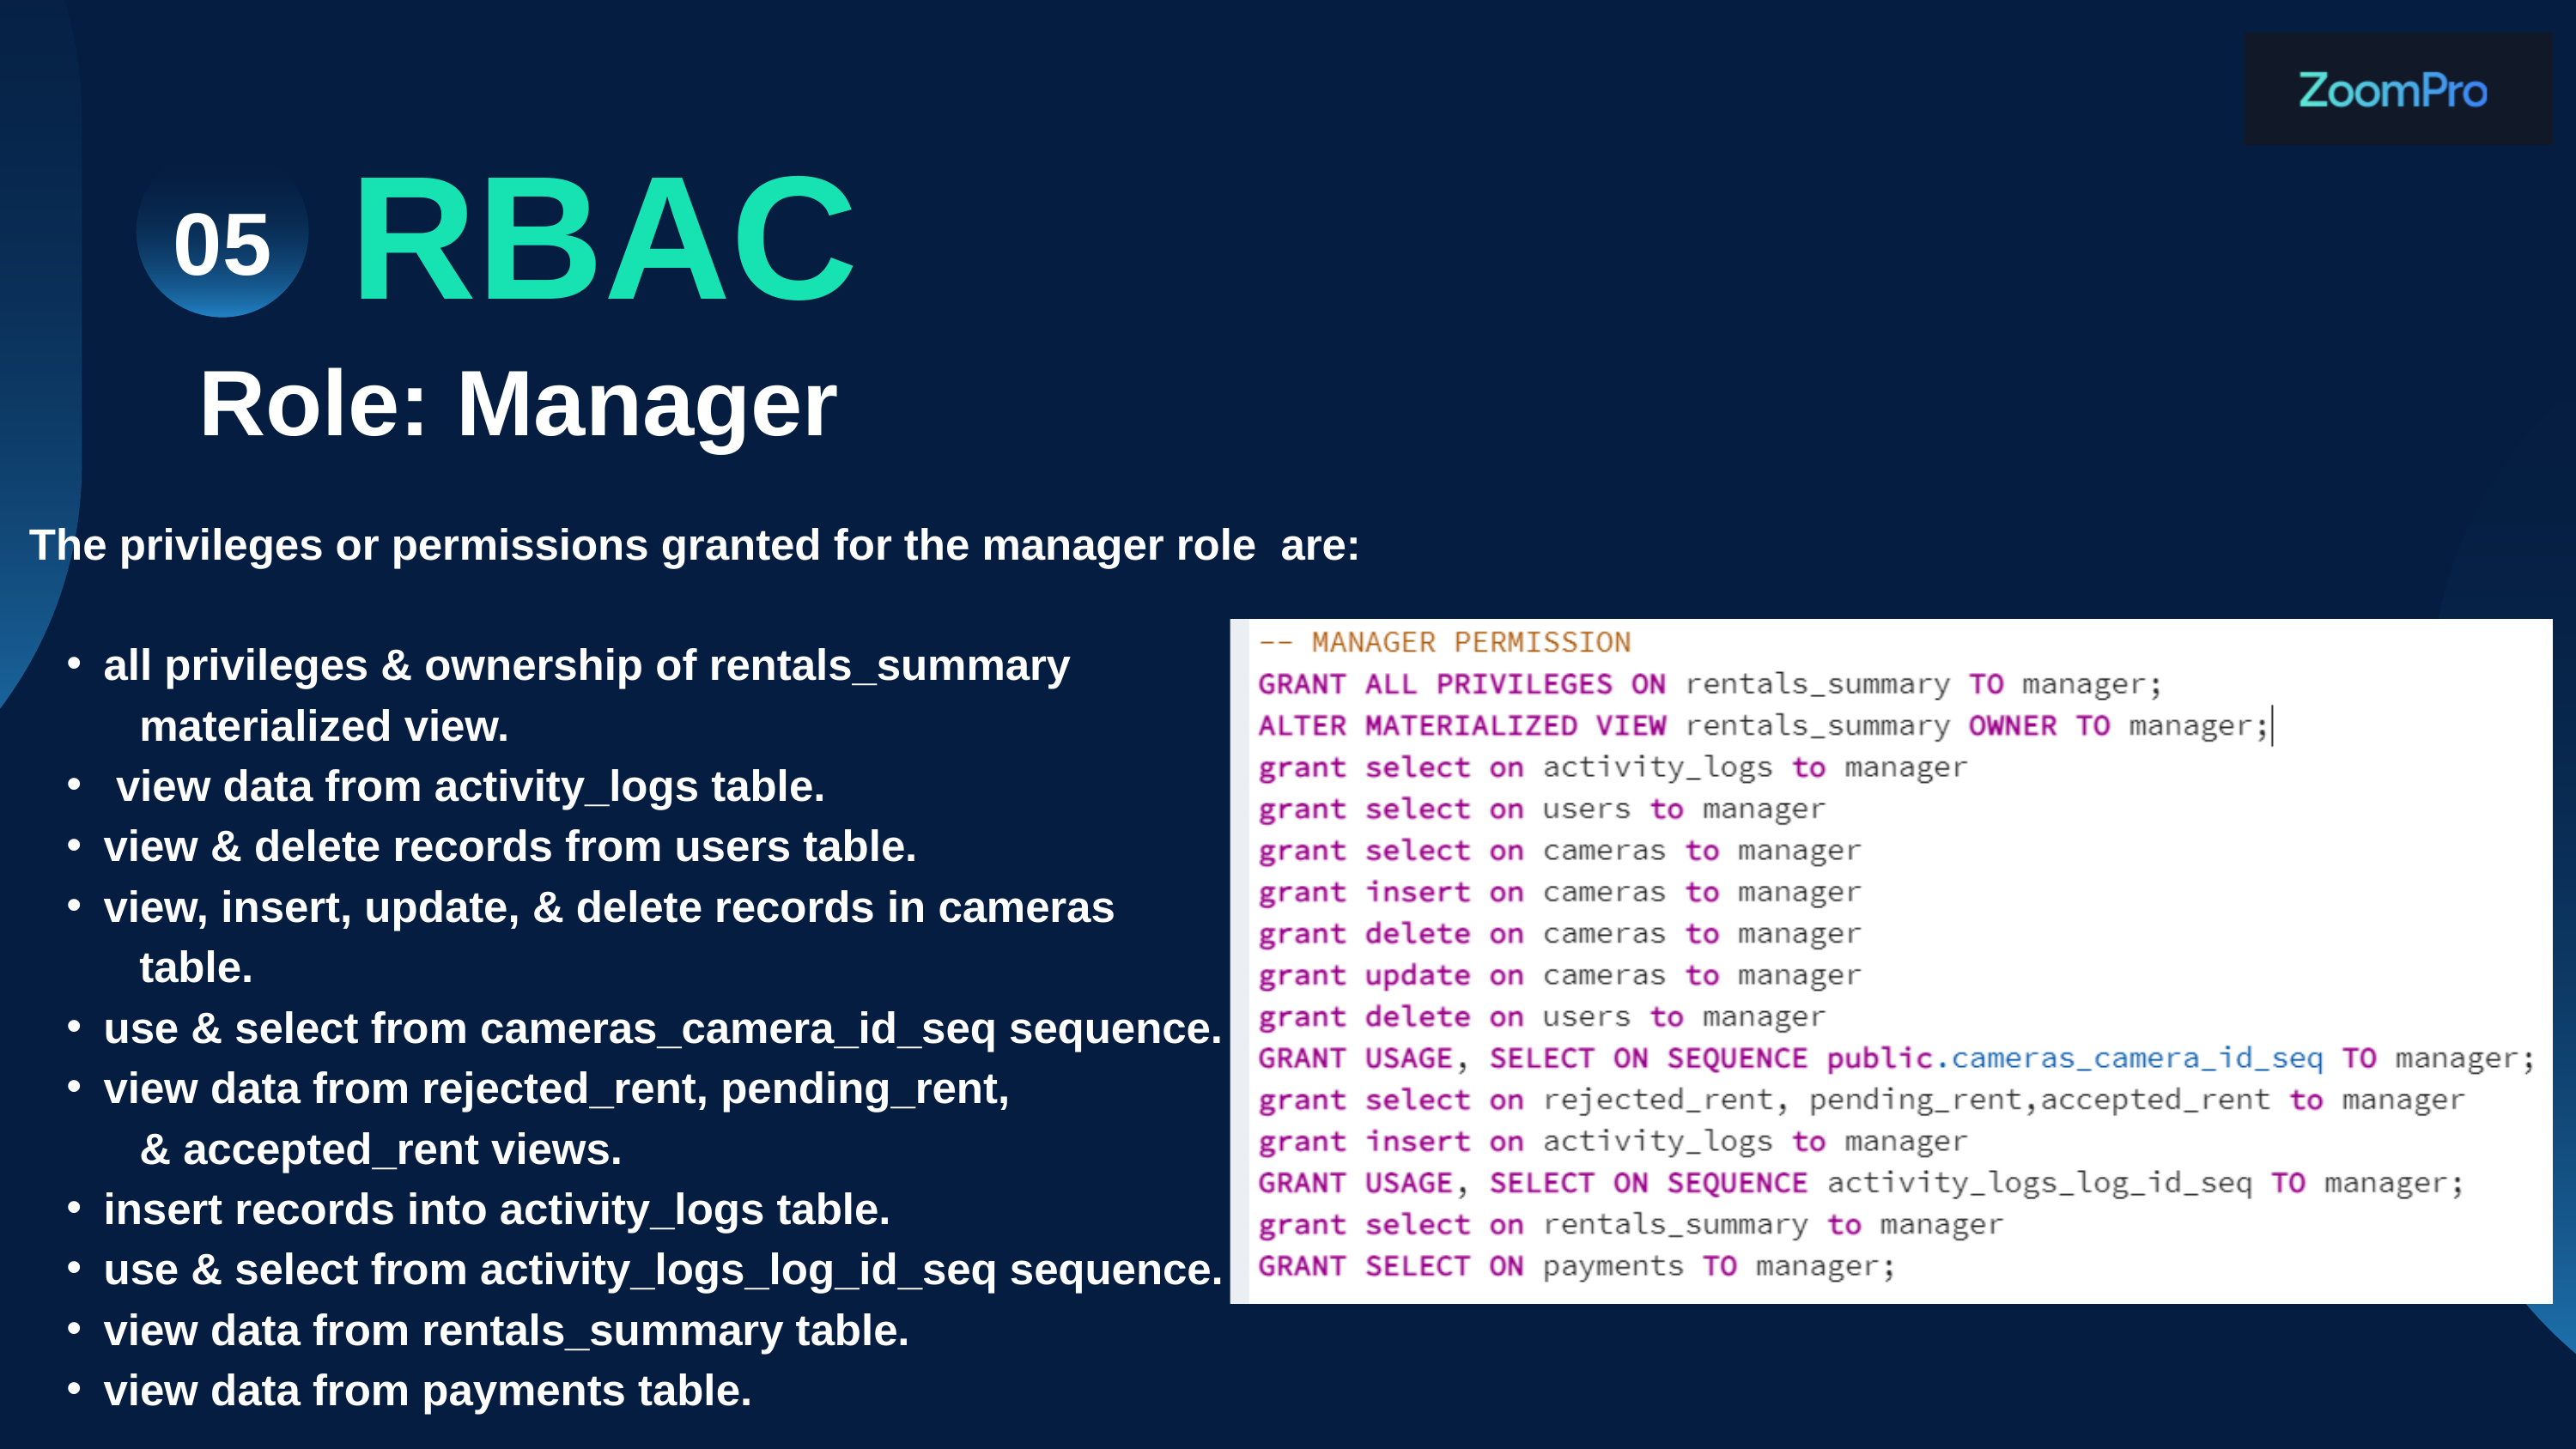

RBAC

05

Role: Manager
The privileges or permissions granted for the manager role  are:

all privileges & ownership of rentals_summary
         materialized view.
 view data from activity_logs table.
view & delete records from users table.
view, insert, update, & delete records in cameras
         table.
use & select from cameras_camera_id_seq sequence.
view data from rejected_rent, pending_rent,
         & accepted_rent views.
insert records into activity_logs table.
use & select from activity_logs_log_id_seq sequence.
view data from rentals_summary table.
view data from payments table.